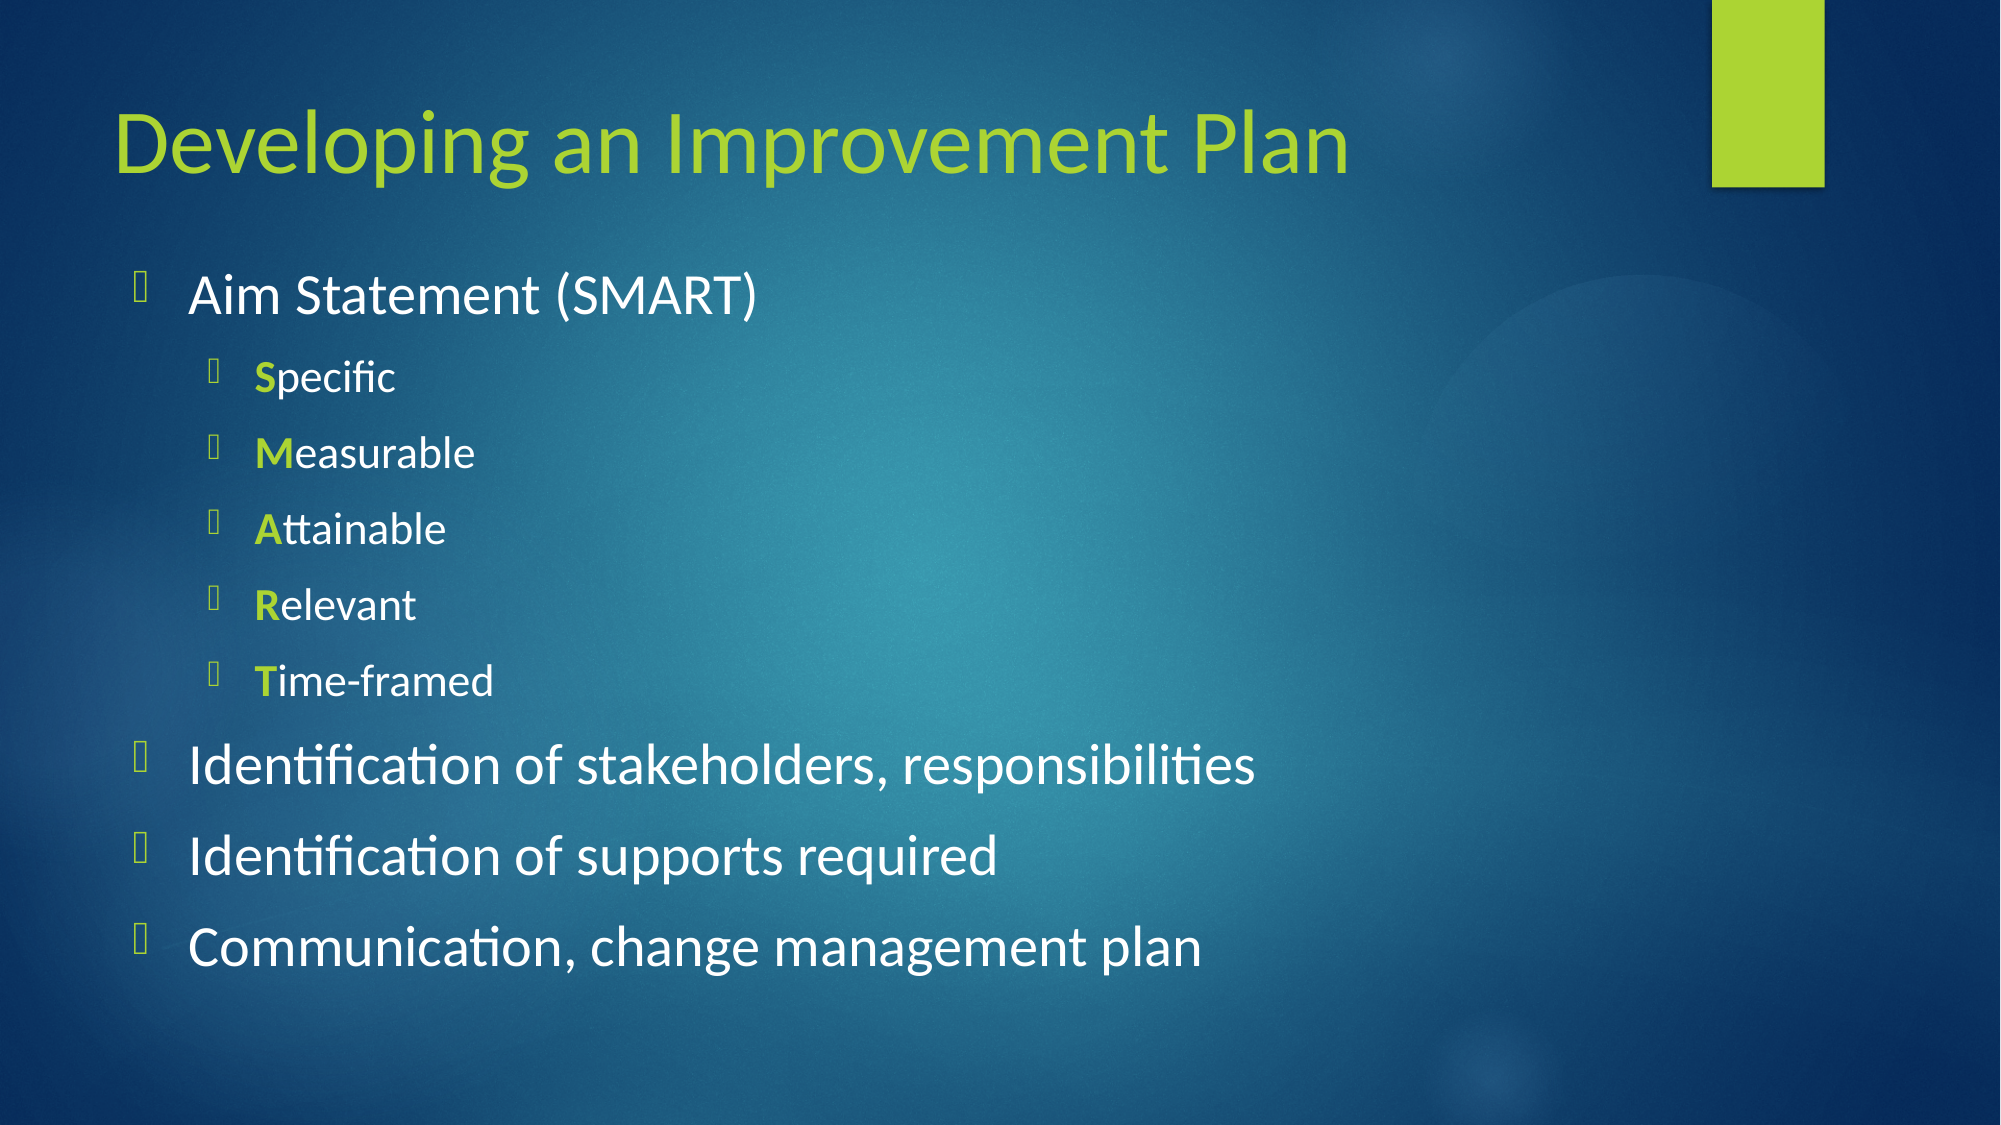

# Developing an Improvement Plan
Aim Statement (SMART)
Specific
Measurable
Attainable
Relevant
Time-framed
Identification of stakeholders, responsibilities
Identification of supports required
Communication, change management plan